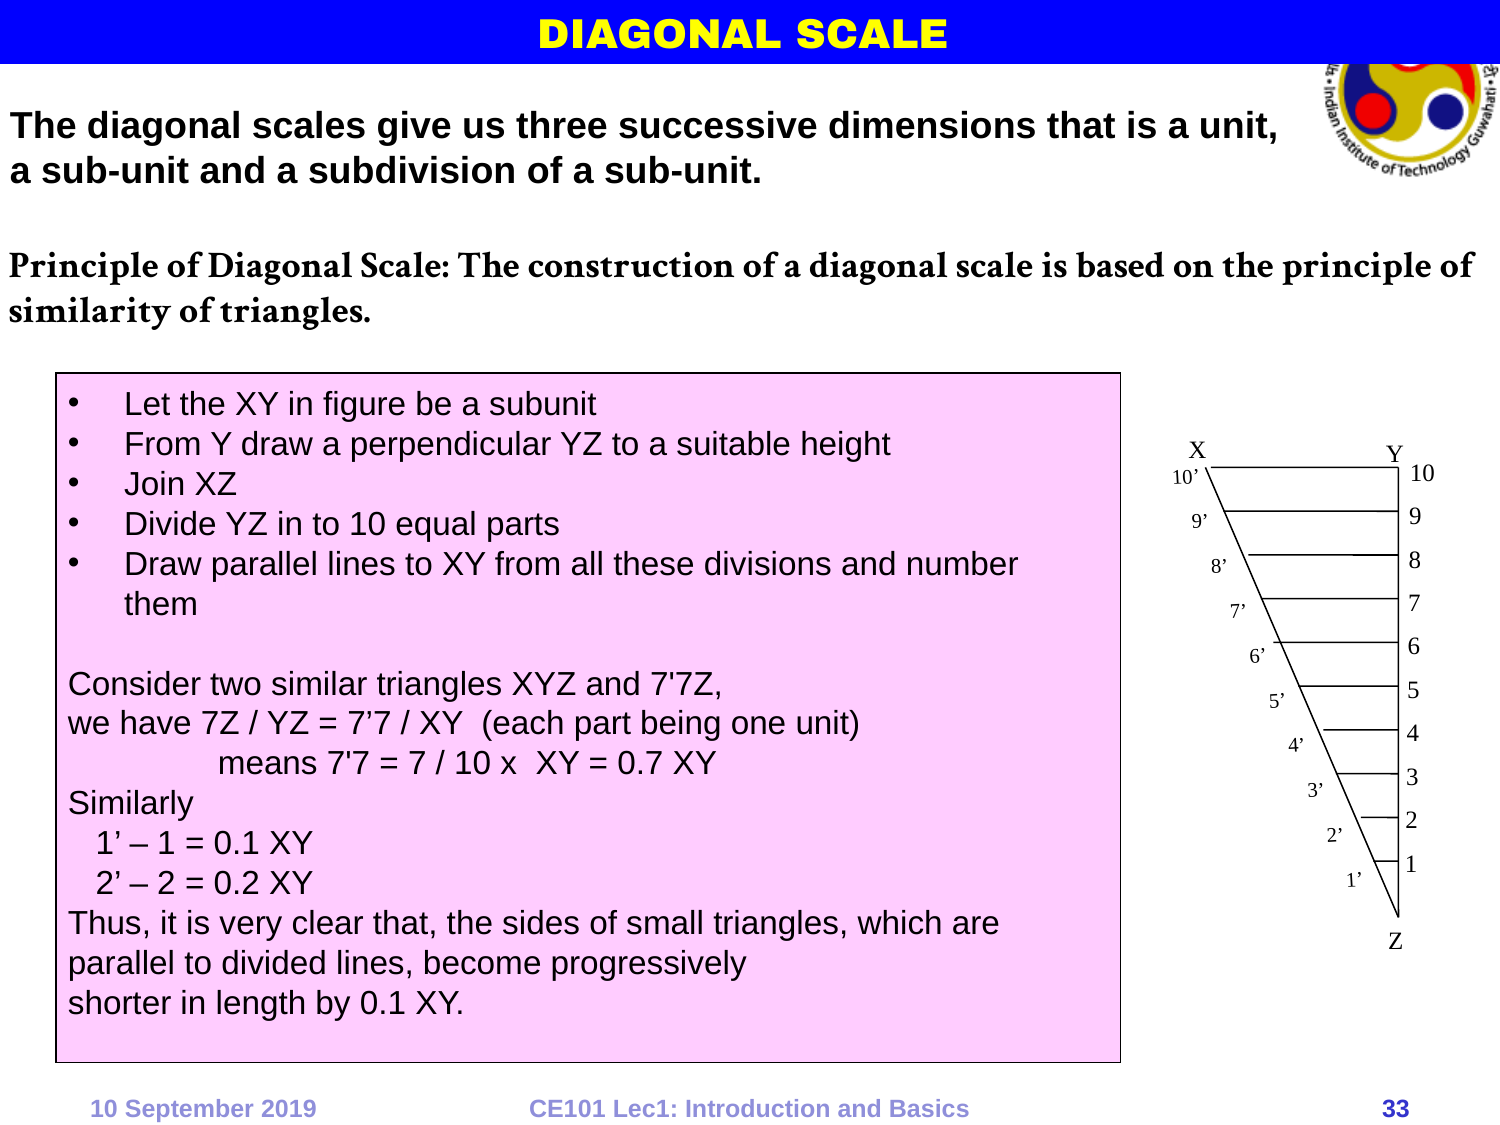

DIAGONAL SCALE
The diagonal scales give us three successive dimensions that is a unit, a sub-unit and a subdivision of a sub-unit.
Principle of Diagonal Scale: The construction of a diagonal scale is based on the principle of similarity of triangles.

Let the XY in figure be a subunit
From Y draw a perpendicular YZ to a suitable height
Join XZ
Divide YZ in to 10 equal parts
Draw parallel lines to XY from all these divisions and number them

Consider two similar triangles XYZ and 7'7Z,
we have 7Z / YZ = 7’7 / XY  (each part being one unit)
	means 7'7 = 7 / 10 x  XY = 0.7 XY
Similarly
   1’ – 1 = 0.1 XY
   2’ – 2 = 0.2 XY
Thus, it is very clear that, the sides of small triangles, which are parallel to divided lines, become progressively
shorter in length by 0.1 XY.
X
Y
10
9
8
7
6
5
4
3
2
1
10’
9’
8’
7’
6’
5’
4’
3’
2’
1’

Z
10 September 2019
CE101 Lec1: Introduction and Basics
33